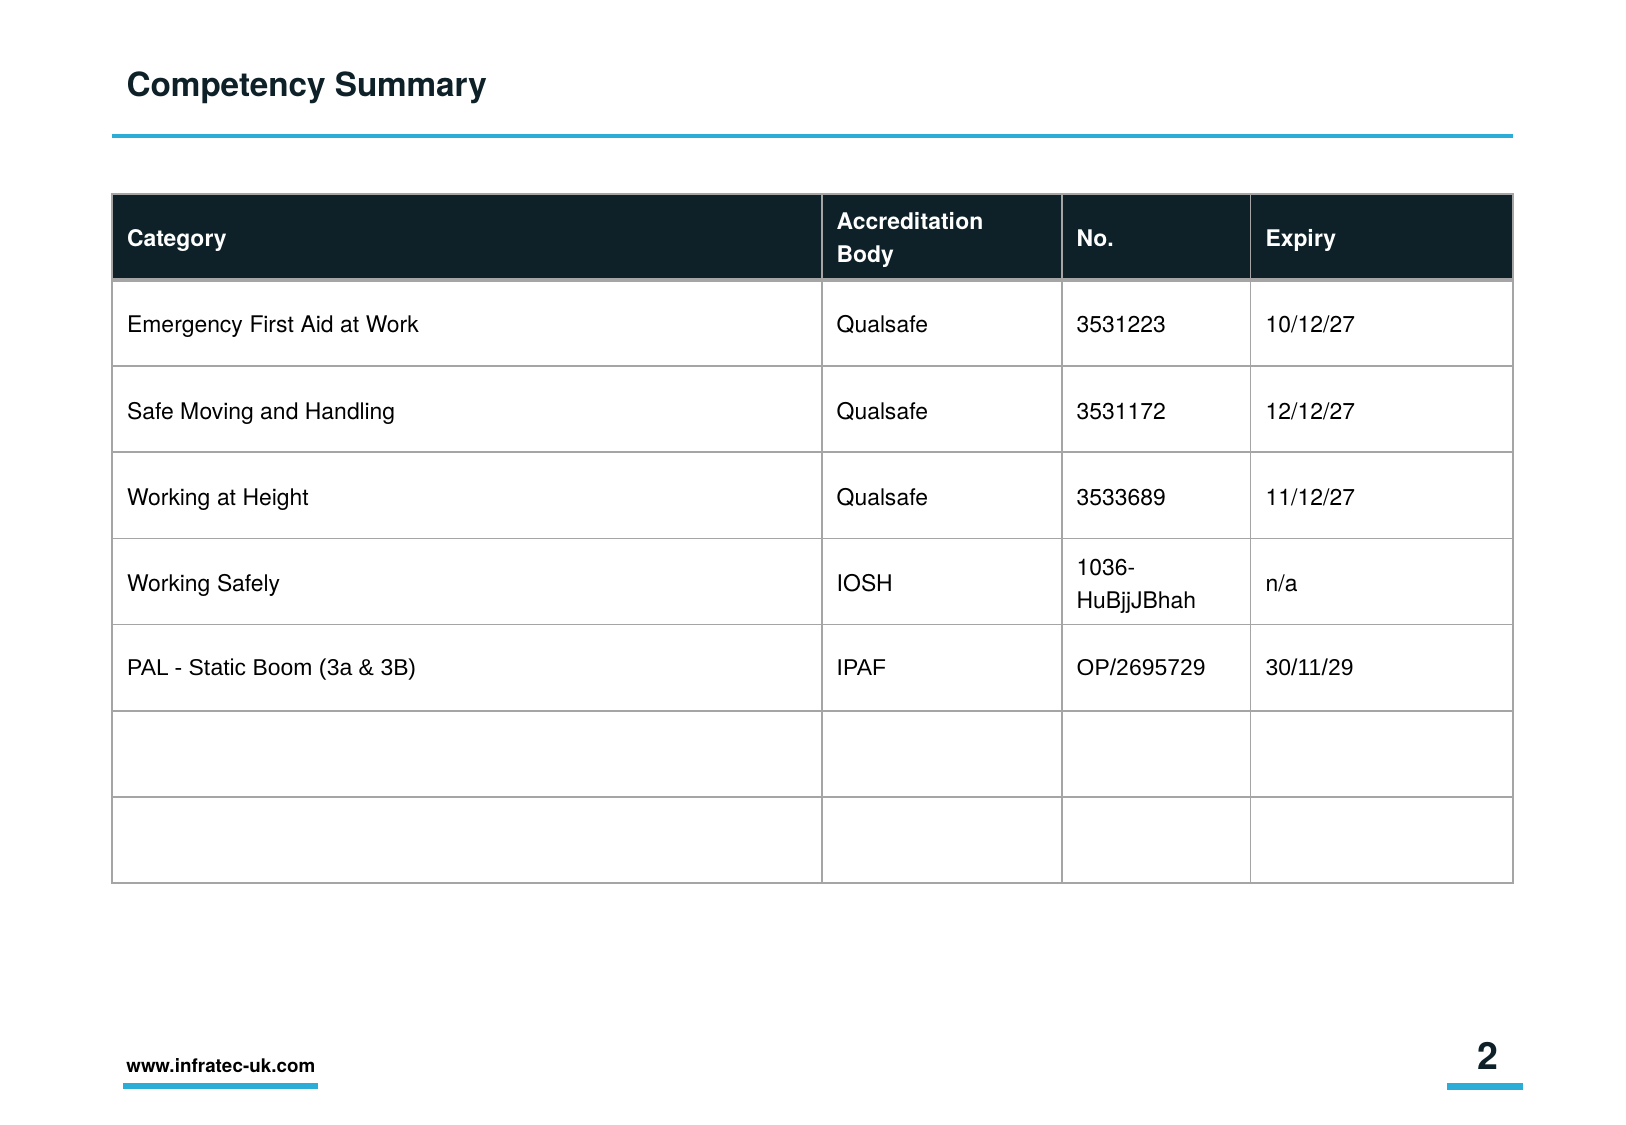

# Competency Summary
| Category | Accreditation Body | No. | Expiry |
| --- | --- | --- | --- |
| Emergency First Aid at Work | Qualsafe | 3531223 | 10/12/27 |
| Safe Moving and Handling | Qualsafe | 3531172 | 12/12/27 |
| Working at Height | Qualsafe | 3533689 | 11/12/27 |
| Working Safely | IOSH | 1036-HuBjjJBhah | n/a |
| PAL - Static Boom (3a & 3B) | IPAF | OP/2695729 | 30/11/29 |
|  |  |  |  |
|  |  |  |  |
2
www.infratec-uk.com